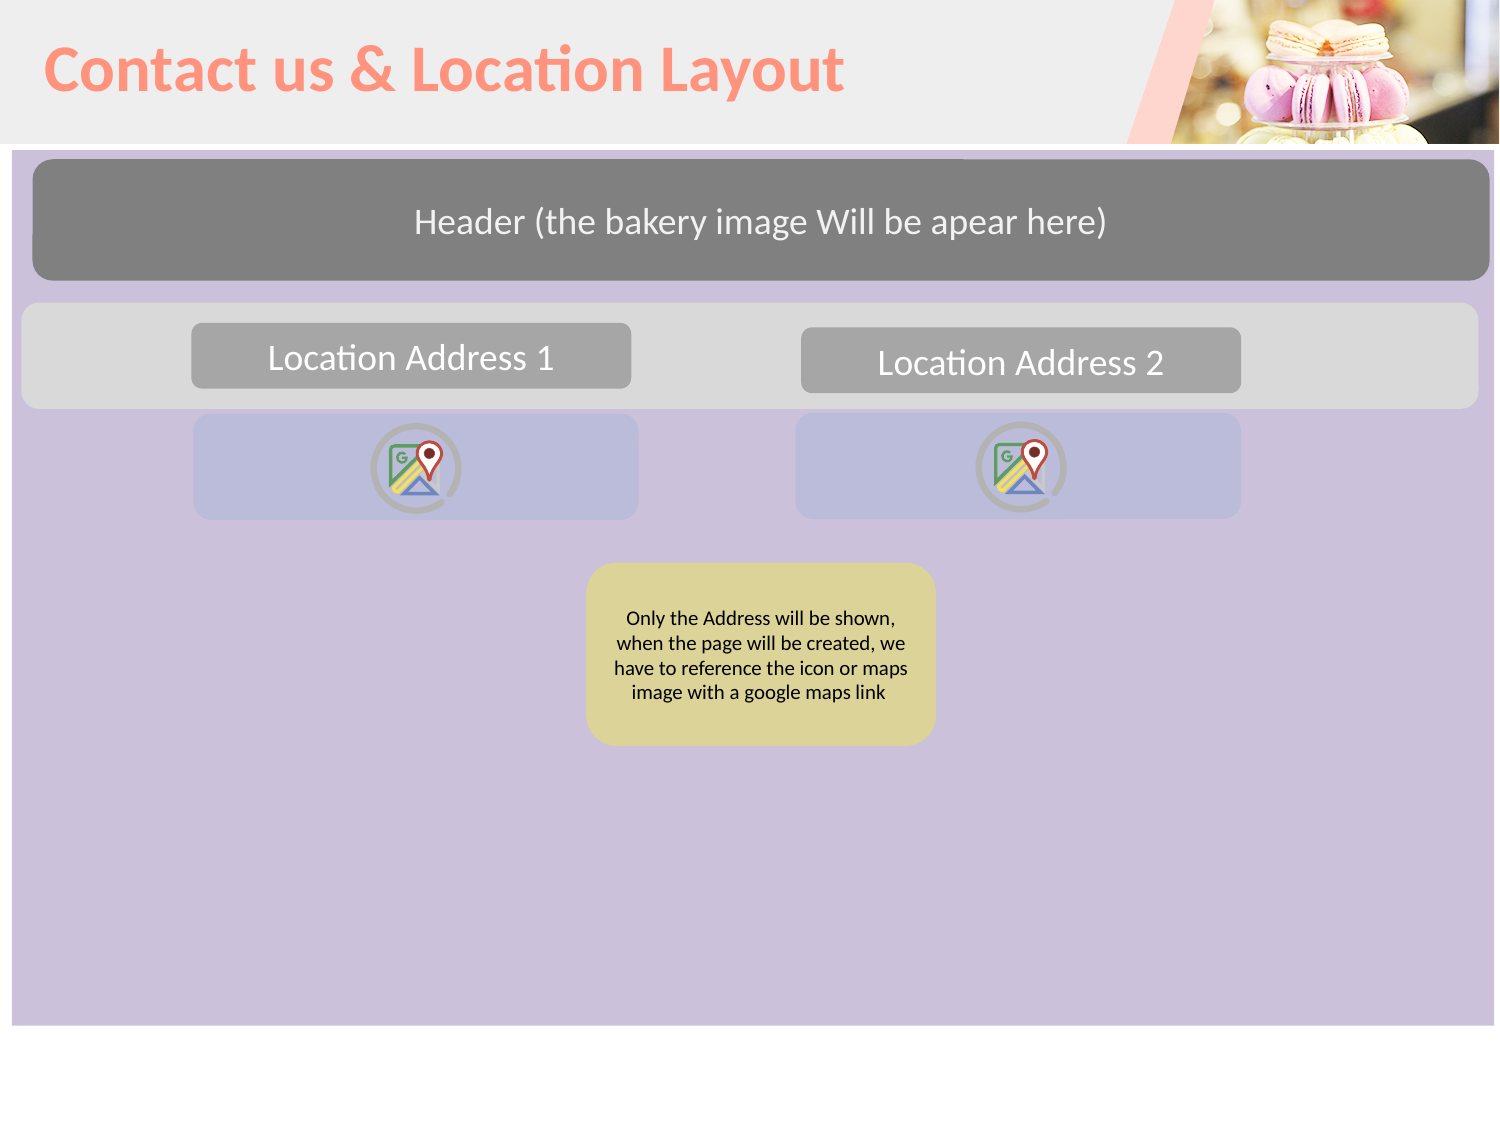

# Contact us & Location Layout

Header (the bakery image Will be apear here)

Location Address 1
Location Address 2

Only the Address will be shown, when the page will be created, we have to reference the icon or maps image with a google maps link